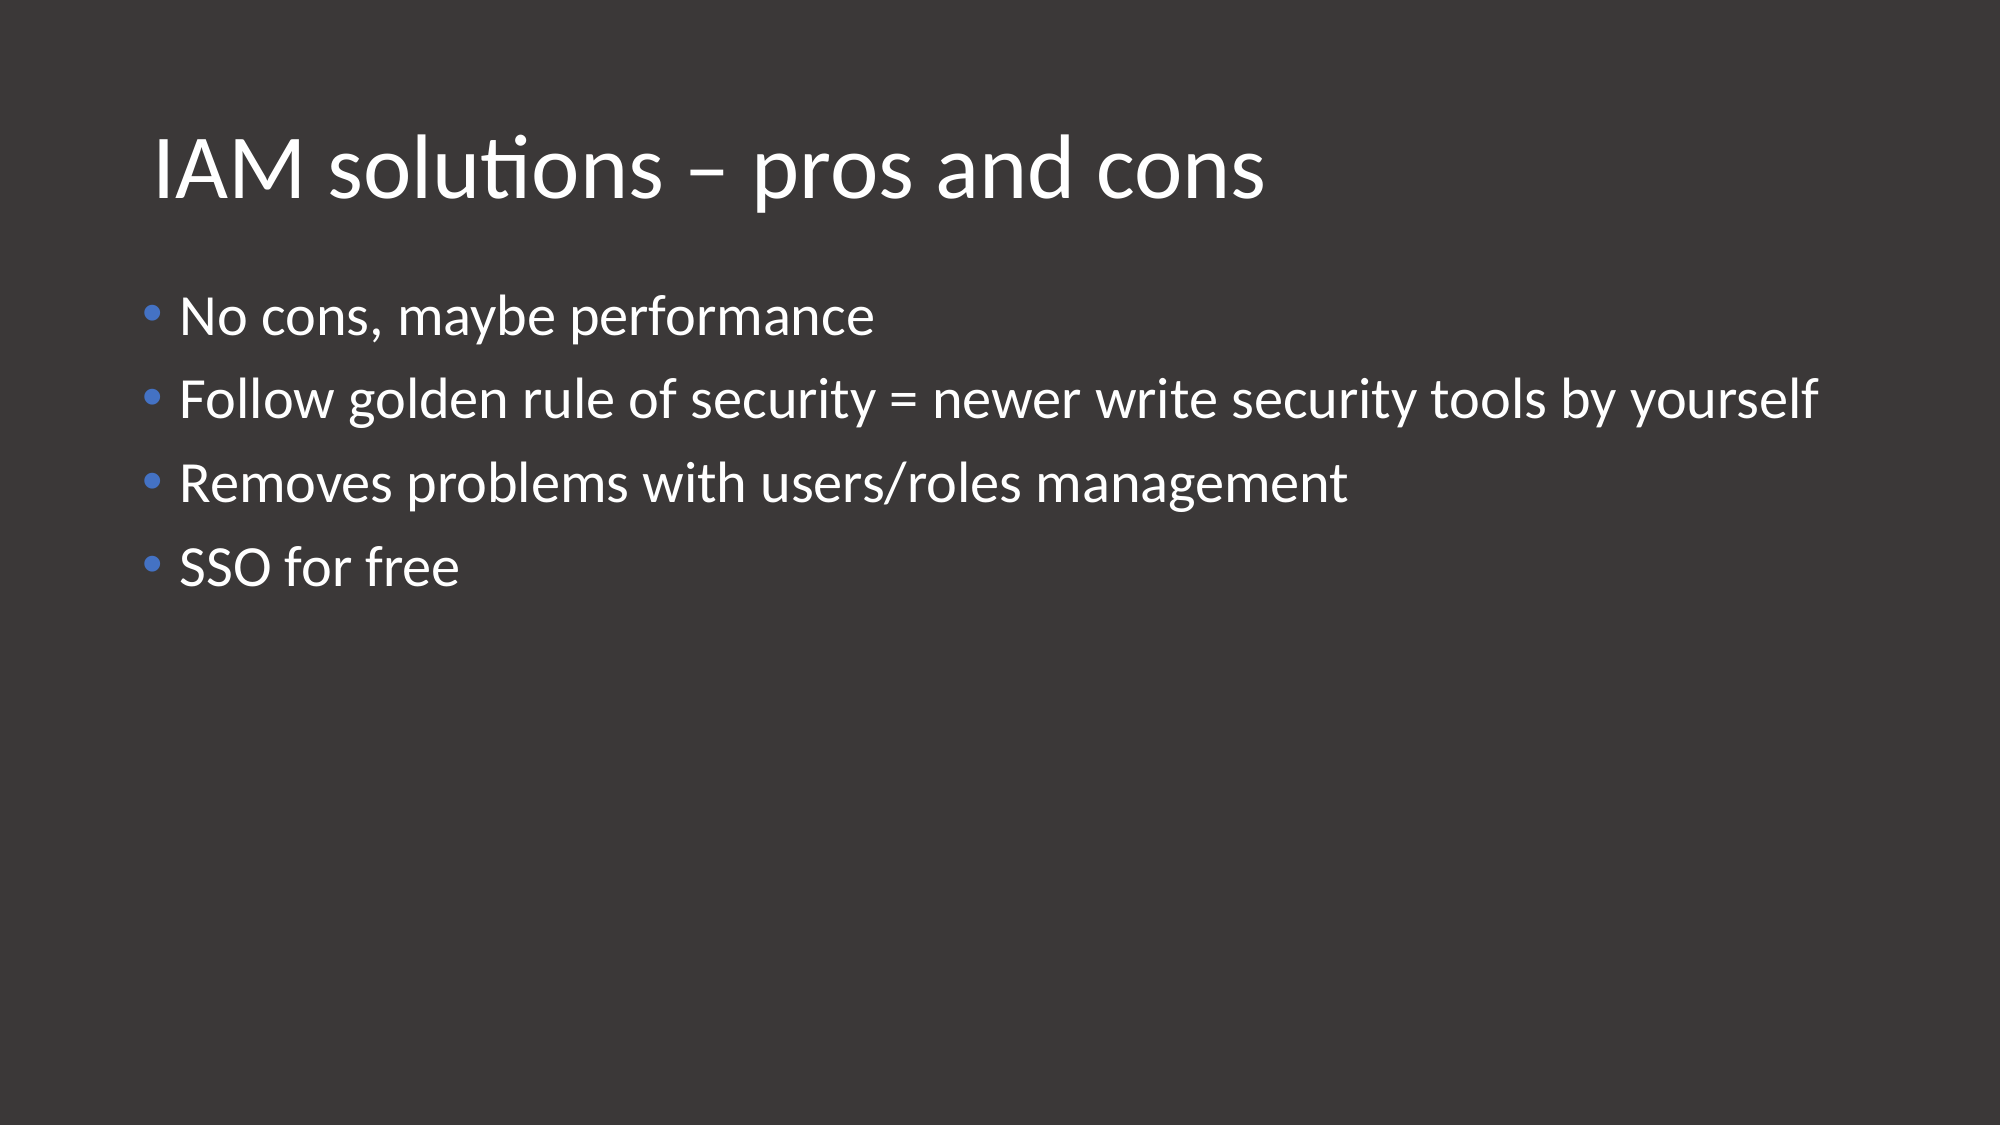

# IAM solutions – pros and cons
No cons, maybe performance
Follow golden rule of security = newer write security tools by yourself
Removes problems with users/roles management
SSO for free